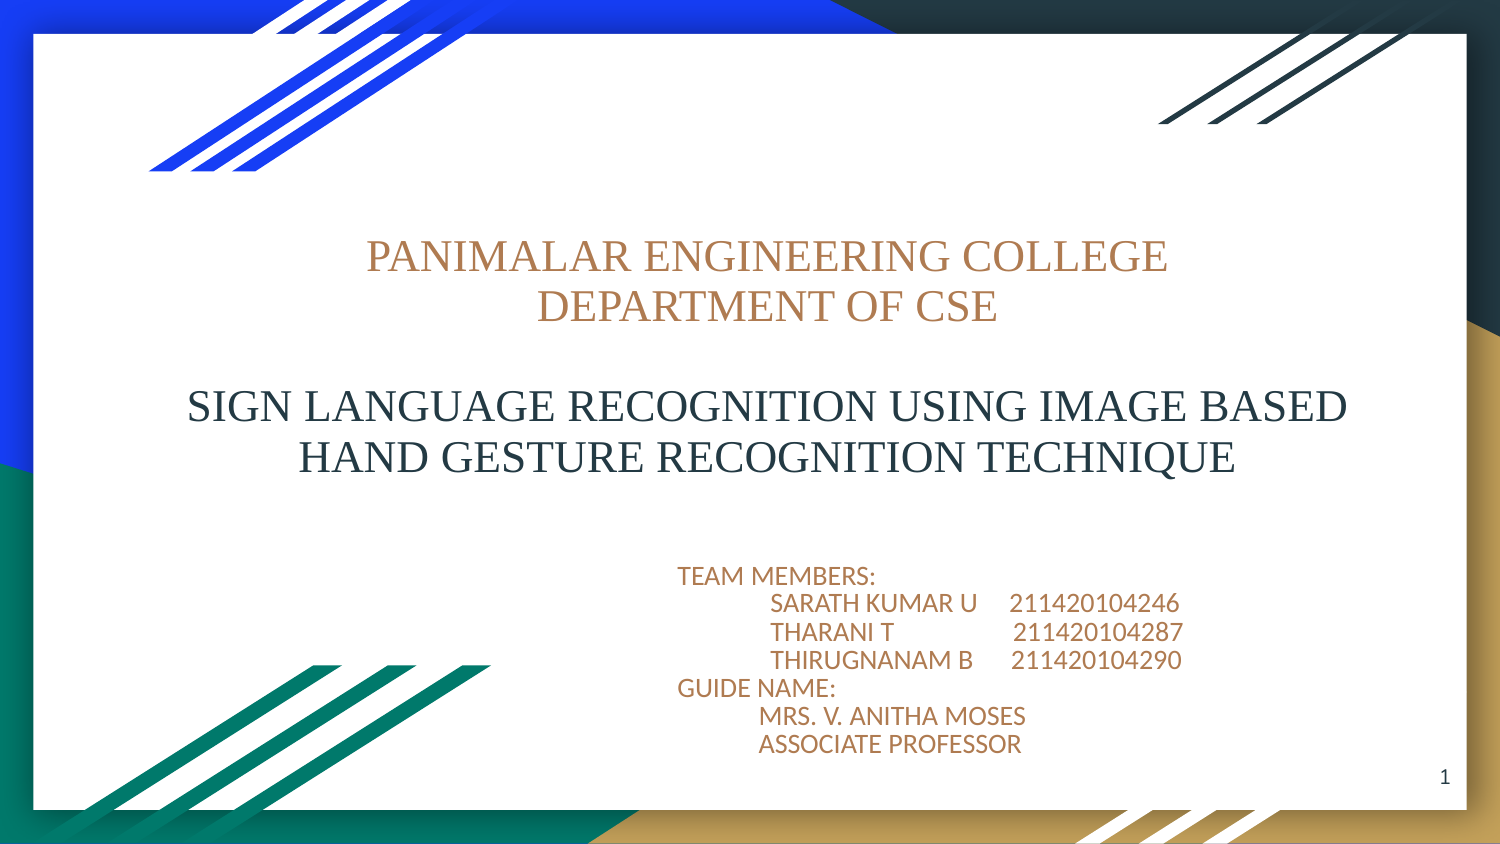

# PANIMALAR ENGINEERING COLLEGE DEPARTMENT OF CSE SIGN LANGUAGE RECOGNITION USING IMAGE BASED HAND GESTURE RECOGNITION TECHNIQUE
TEAM MEMBERS:
SARATH KUMAR U     211420104246
THARANI T                   211420104287
THIRUGNANAM B      211420104290
GUIDE NAME:
             MRS. V. ANITHA MOSES
             ASSOCIATE PROFESSOR

1